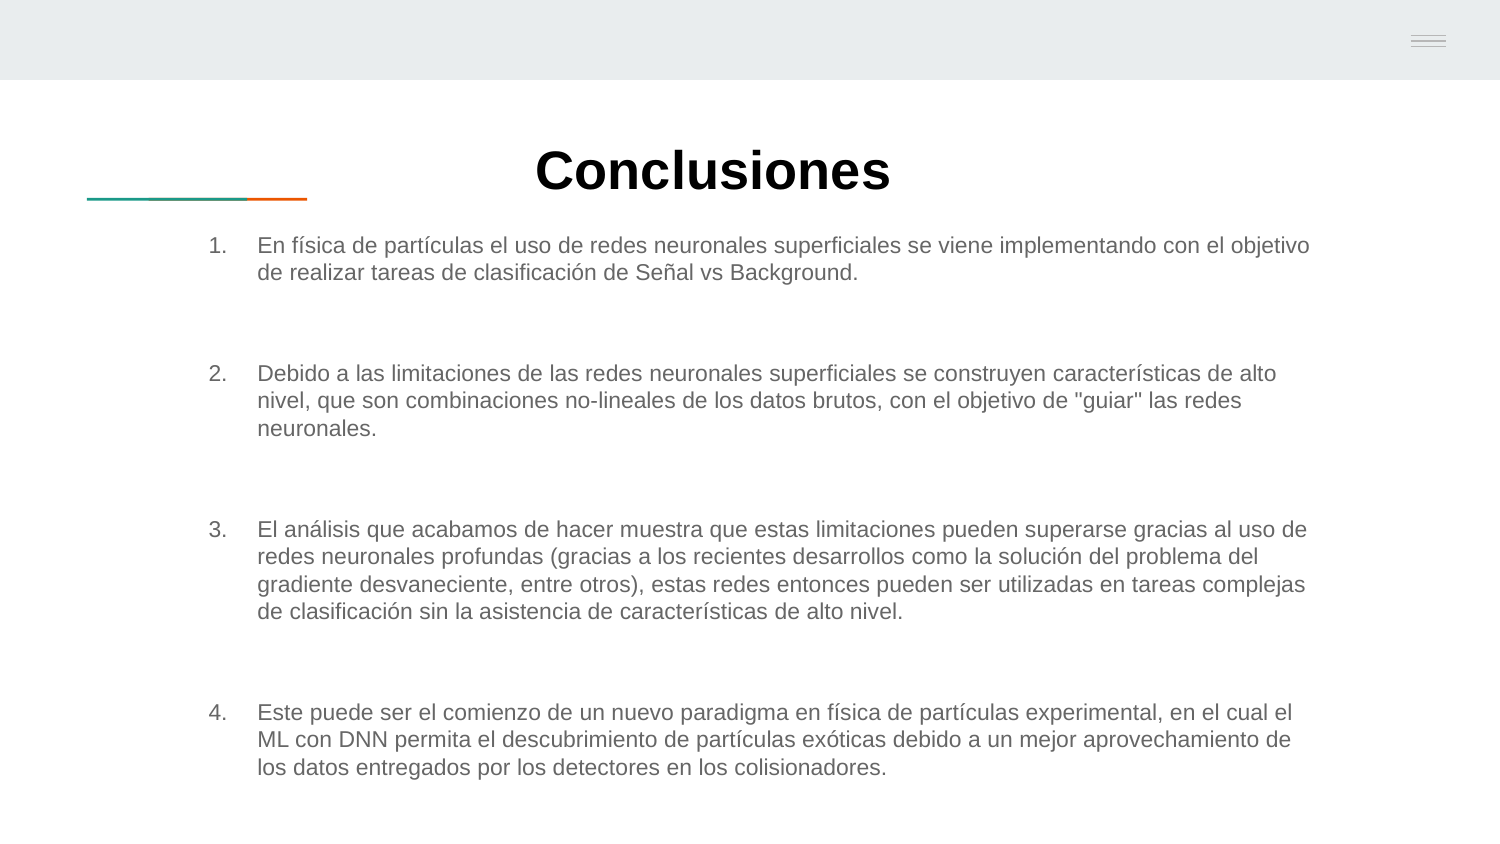

# Conclusiones
En física de partículas el uso de redes neuronales superficiales se viene implementando con el objetivo de realizar tareas de clasificación de Señal vs Background.

Debido a las limitaciones de las redes neuronales superficiales se construyen características de alto nivel, que son combinaciones no-lineales de los datos brutos, con el objetivo de "guiar" las redes neuronales.

El análisis que acabamos de hacer muestra que estas limitaciones pueden superarse gracias al uso de redes neuronales profundas (gracias a los recientes desarrollos como la solución del problema del gradiente desvaneciente, entre otros), estas redes entonces pueden ser utilizadas en tareas complejas de clasificación sin la asistencia de características de alto nivel.

Este puede ser el comienzo de un nuevo paradigma en física de partículas experimental, en el cual el ML con DNN permita el descubrimiento de partículas exóticas debido a un mejor aprovechamiento de los datos entregados por los detectores en los colisionadores.